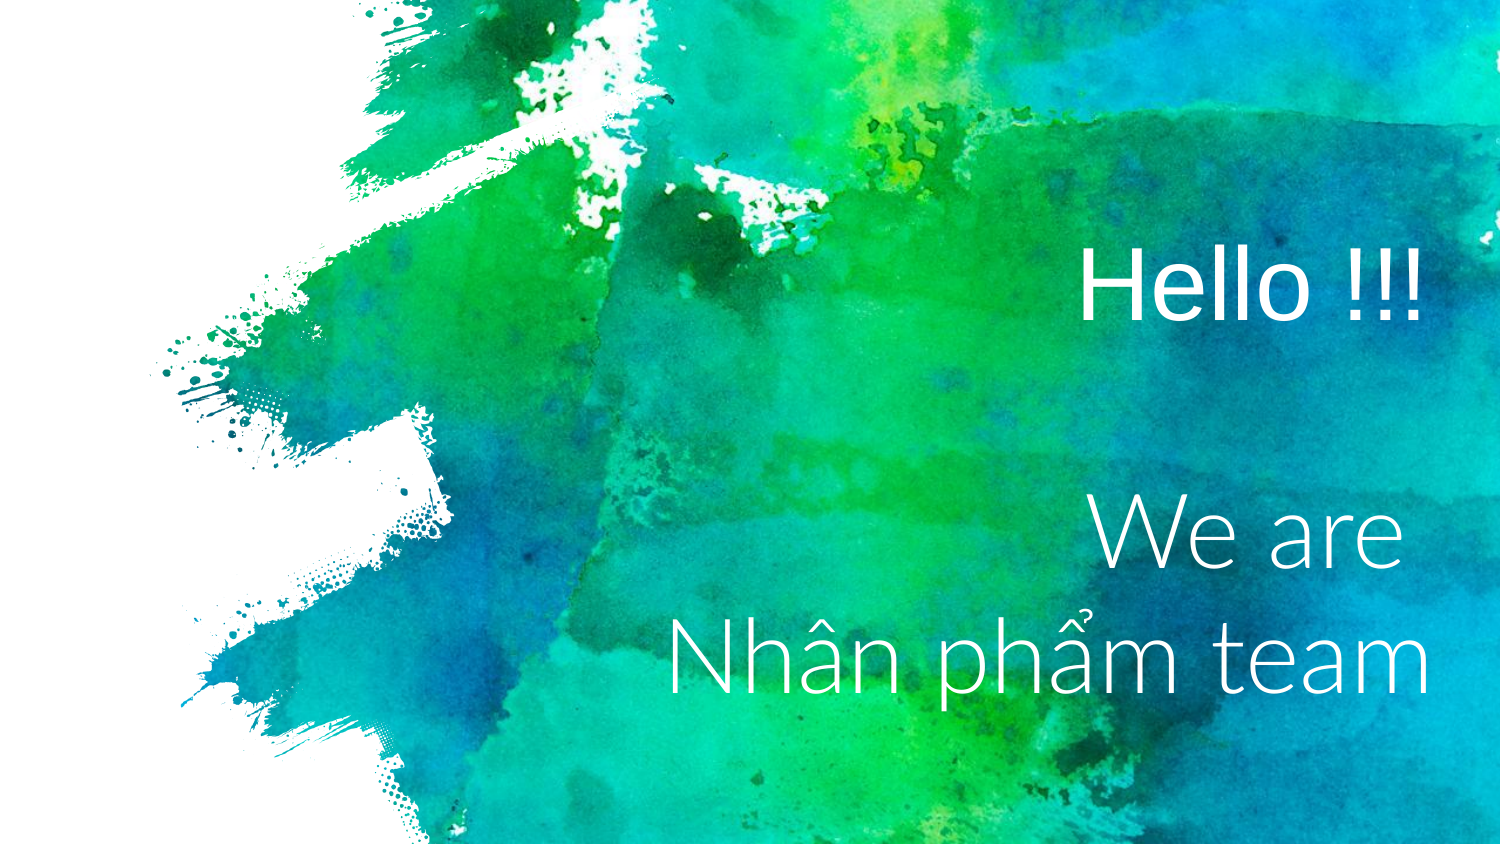

Hello !!!
# We are Nhân phẩm team